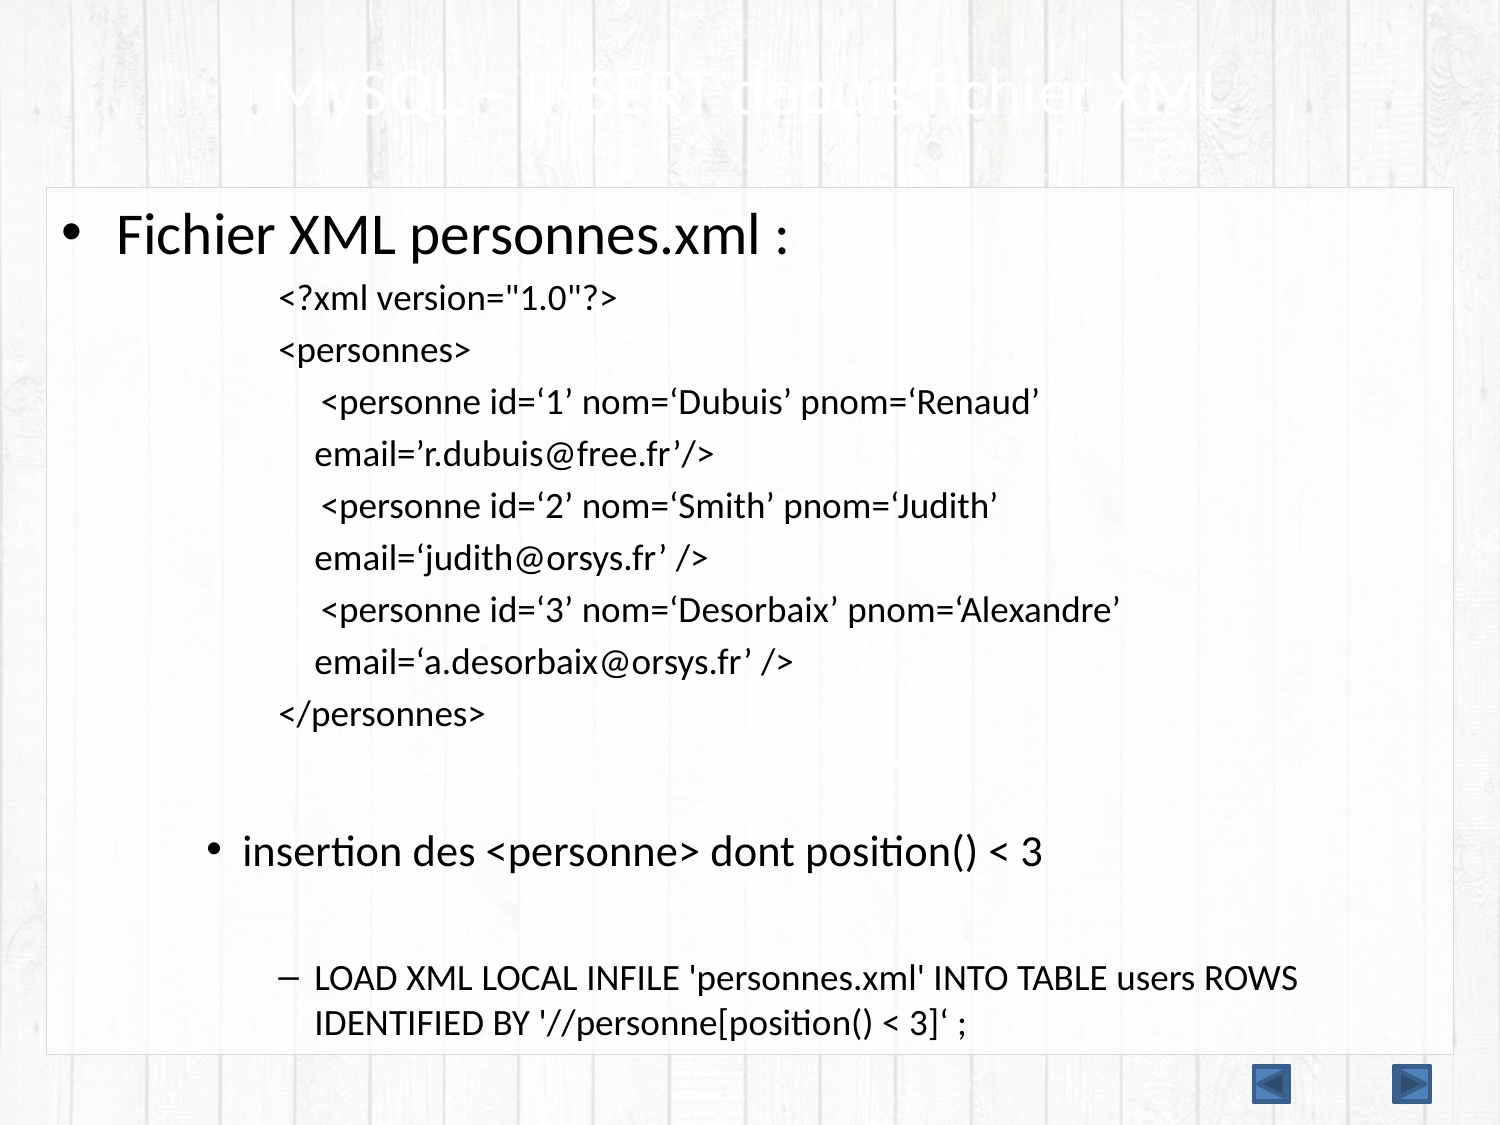

# MySQL – INSERT depuis fichier XML
Fichier XML personnes.xml :
<?xml version="1.0"?>
<personnes>
     <personne id=‘1’ nom=‘Dubuis’ pnom=‘Renaud’
			email=’r.dubuis@free.fr’/>
     <personne id=‘2’ nom=‘Smith’ pnom=‘Judith’
			email=‘judith@orsys.fr’ />
     <personne id=‘3’ nom=‘Desorbaix’ pnom=‘Alexandre’
			email=‘a.desorbaix@orsys.fr’ />
</personnes>

insertion des <personne> dont position() < 3

LOAD XML LOCAL INFILE 'personnes.xml' INTO TABLE users ROWS IDENTIFIED BY '//personne[position() < 3]‘ ;